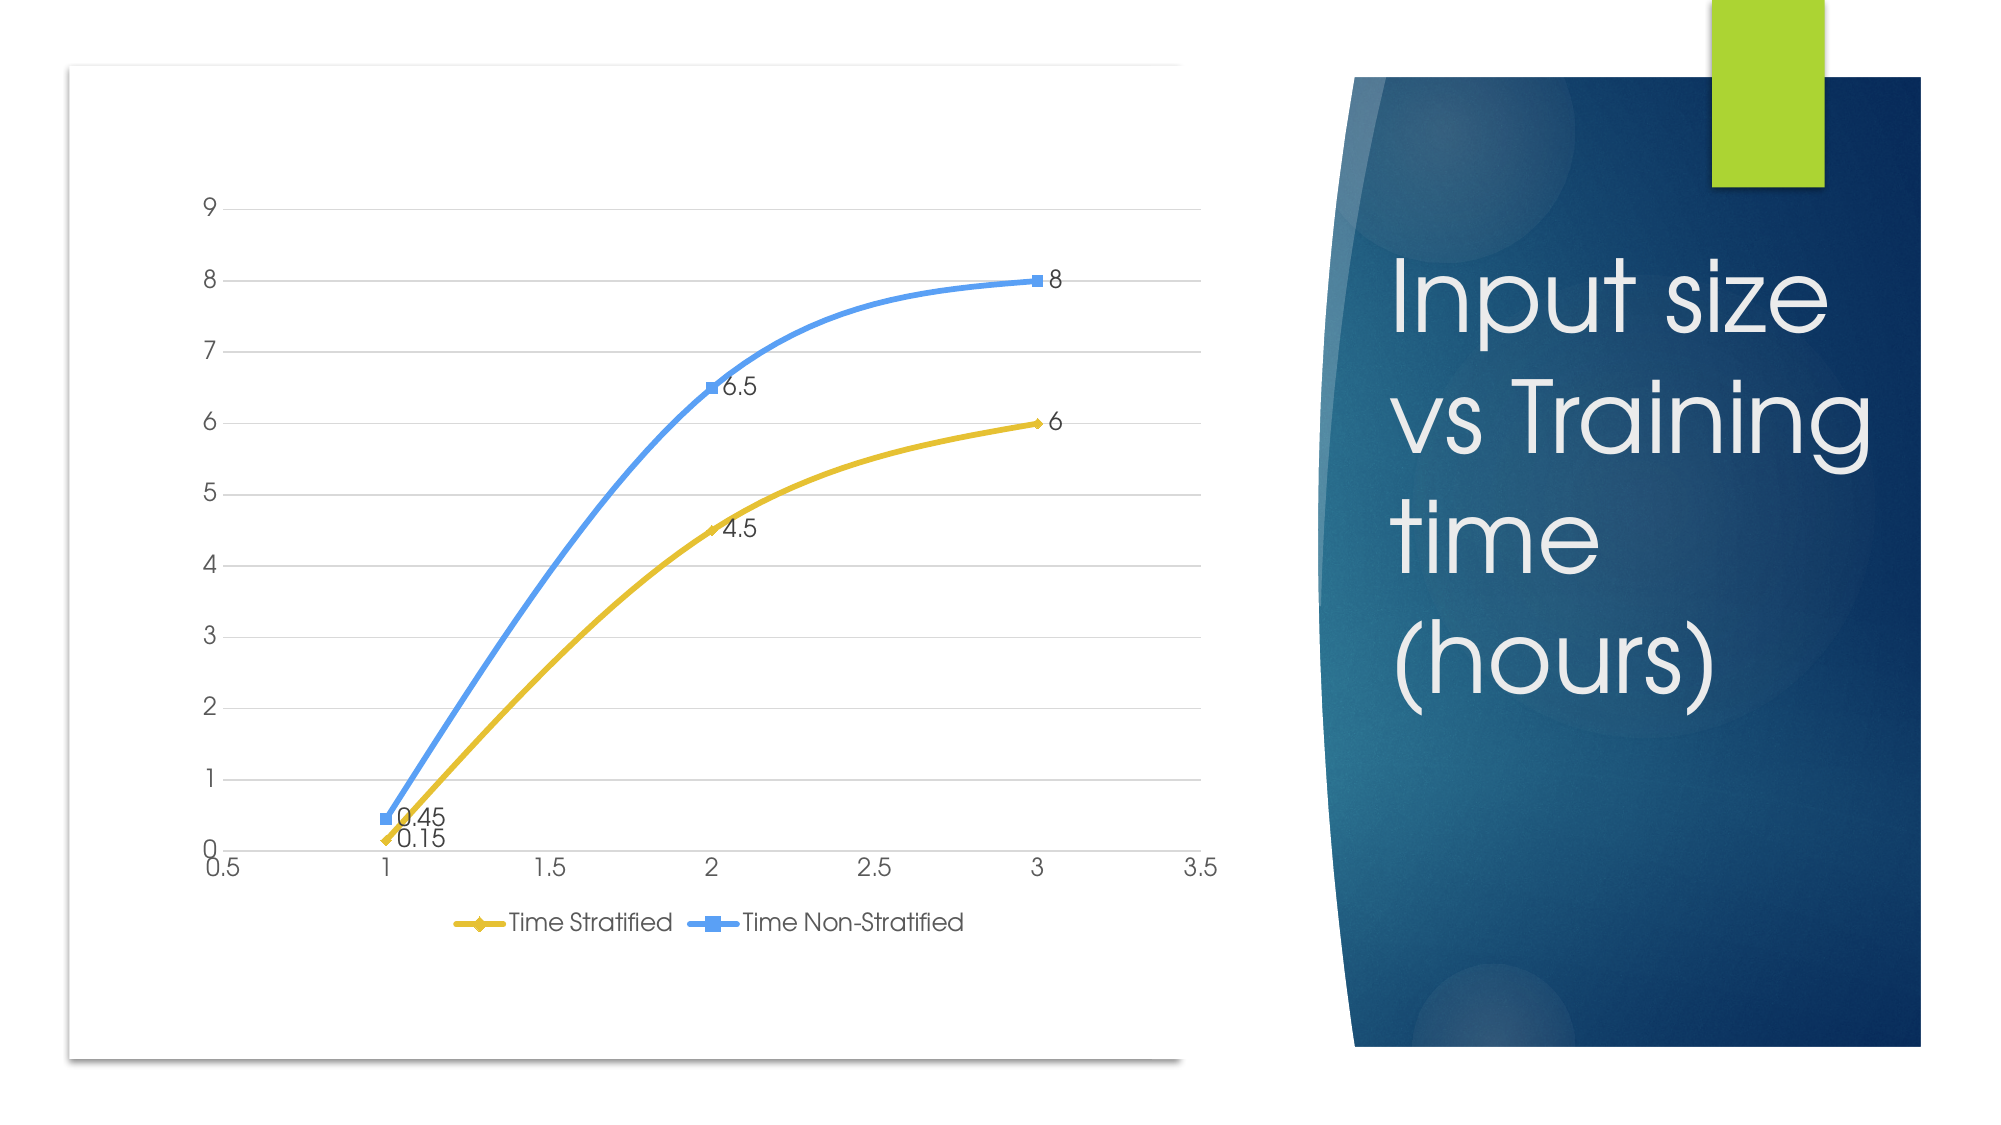

### Chart:

| Category | Time Stratified | Time Non-Stratified |
|---|---|---|
# Input size vs Training time (hours)